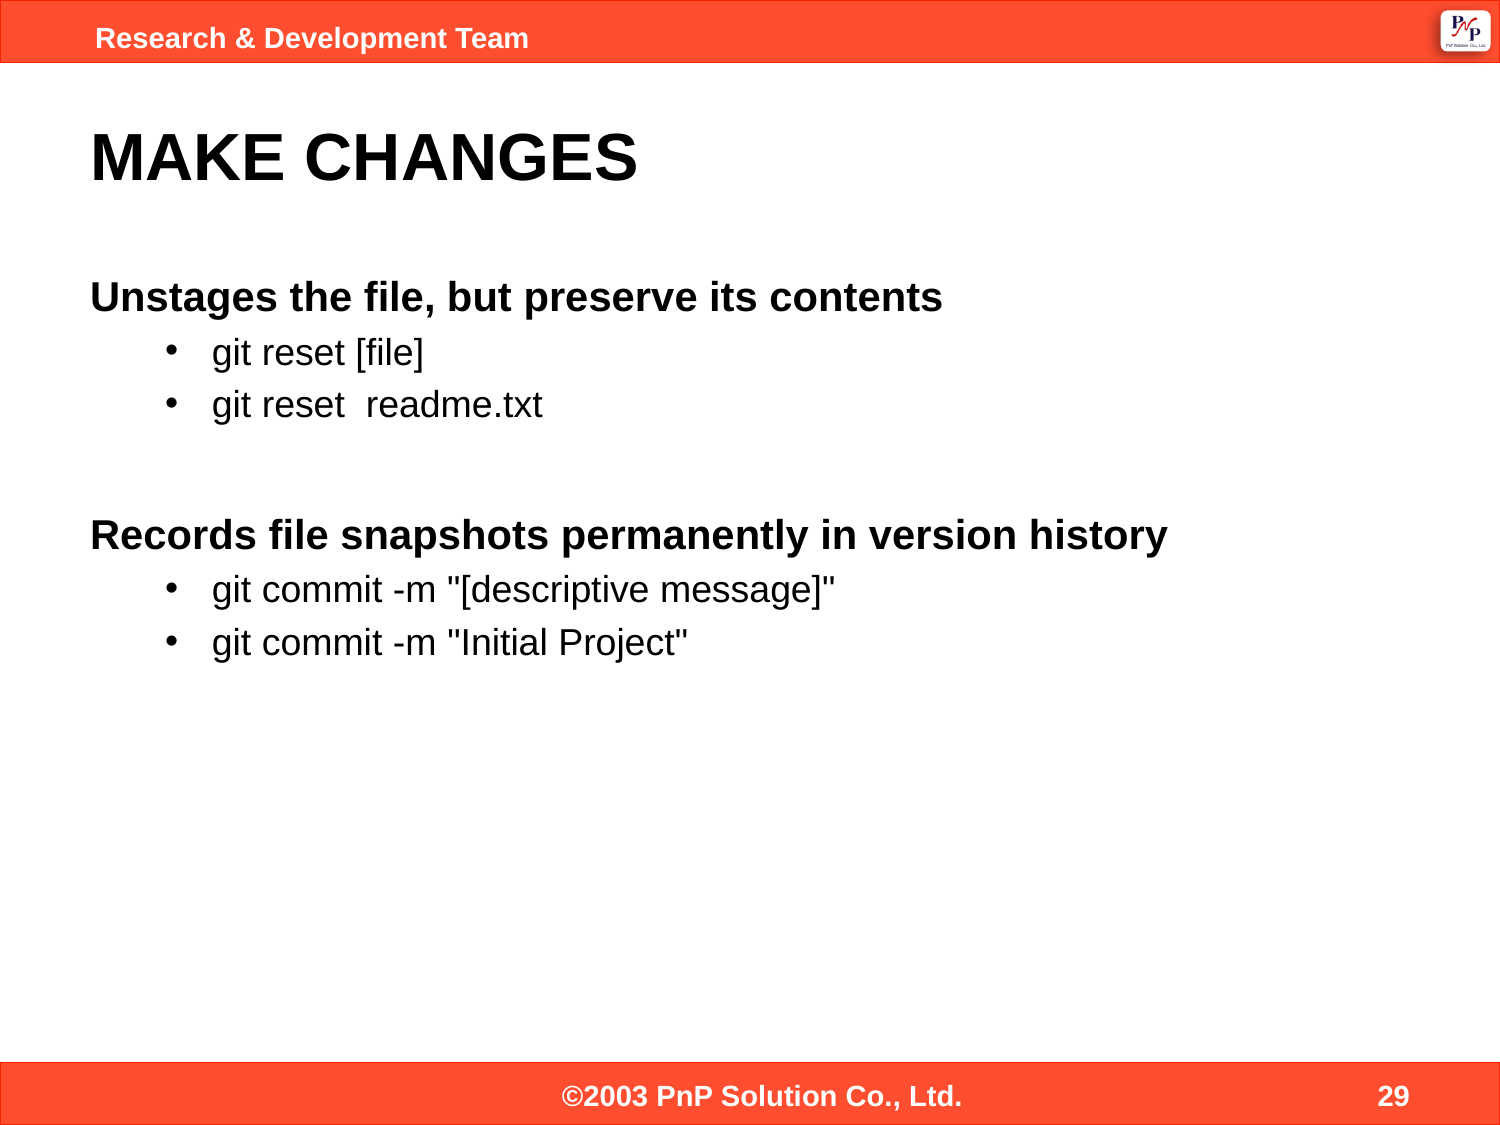

# MAKE CHANGES
Unstages the file, but preserve its contents
git reset [file]
git reset  readme.txt

Records file snapshots permanently in version history
git commit -m "[descriptive message]"
git commit -m "Initial Project"

©2003 PnP Solution Co., Ltd.
29